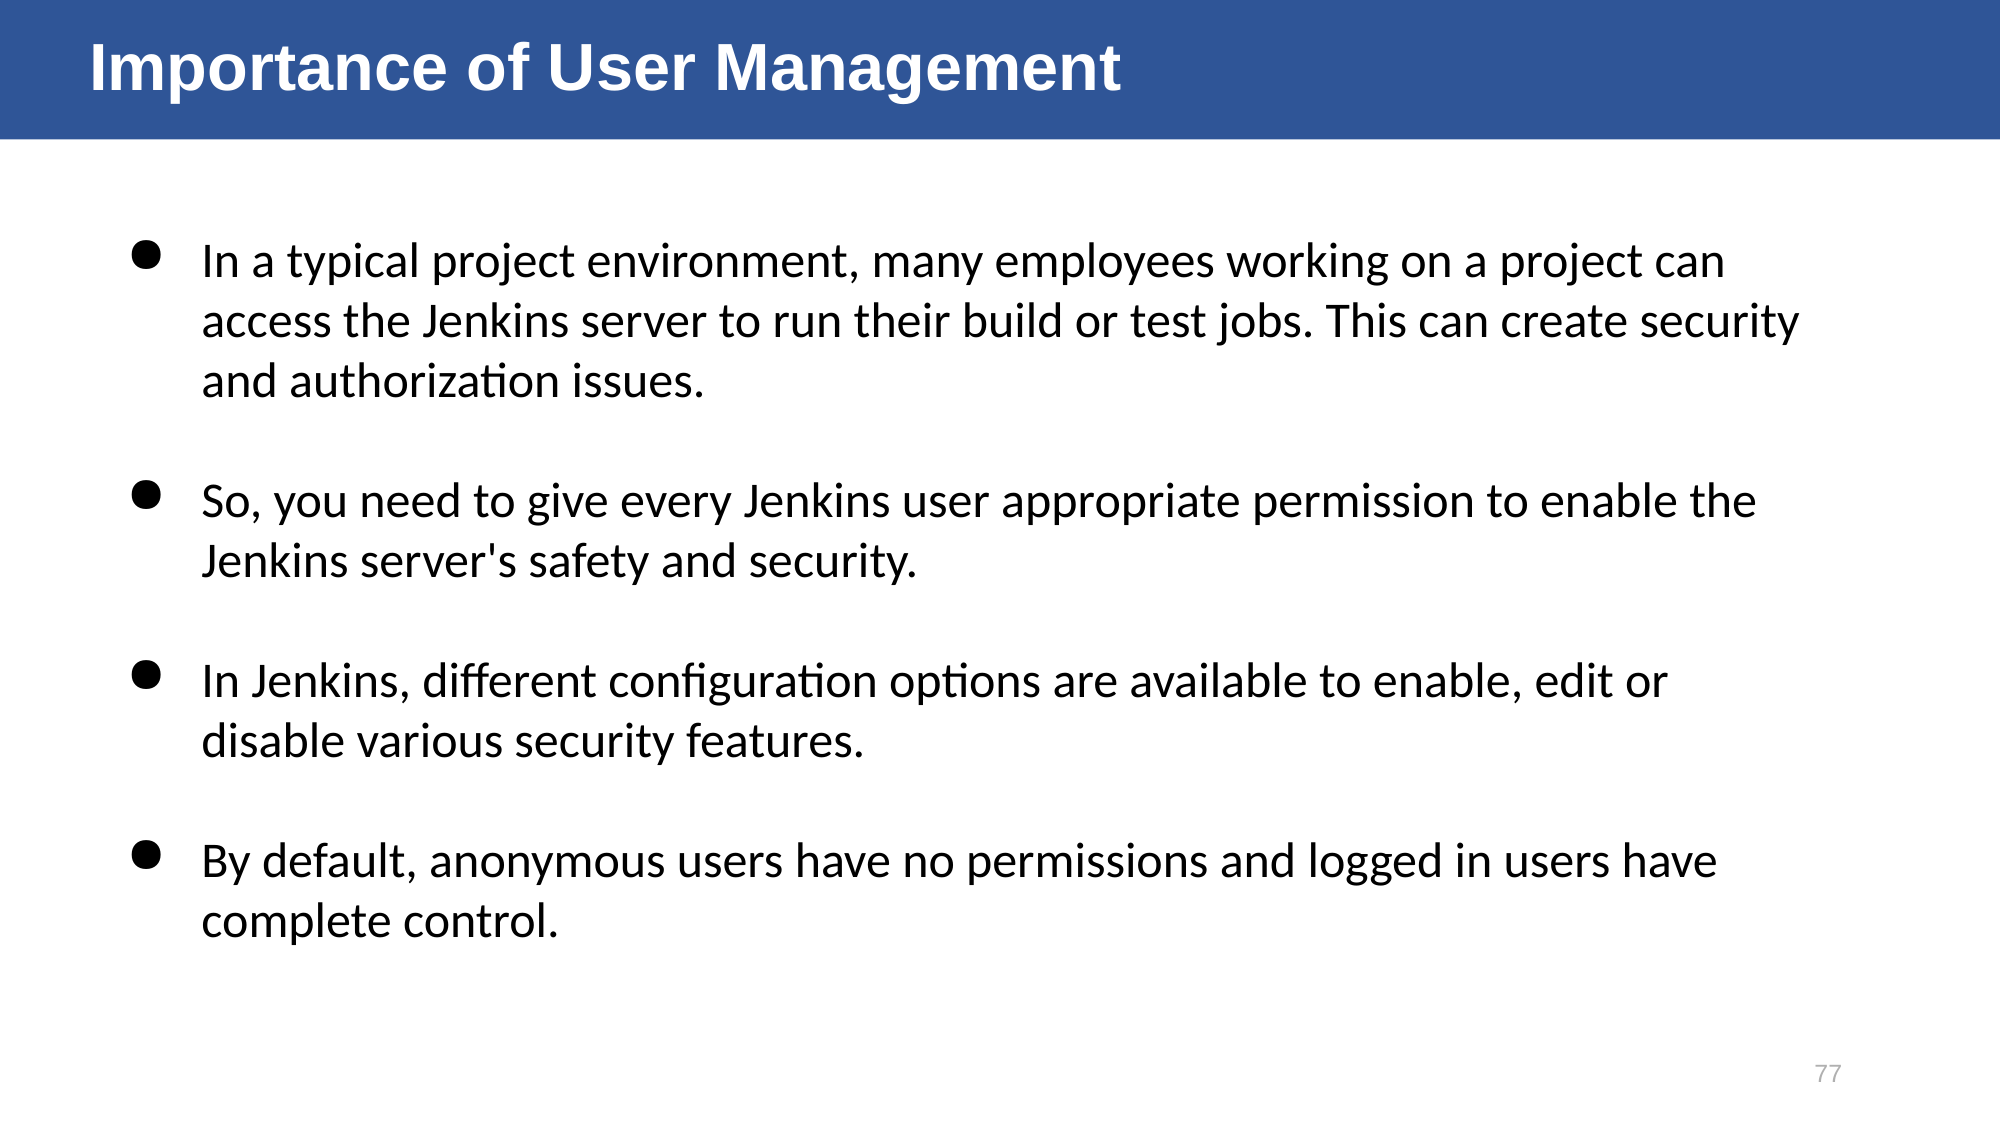

# Importance of User Management
In a typical project environment, many employees working on a project can access the Jenkins server to run their build or test jobs. This can create security and authorization issues.

So, you need to give every Jenkins user appropriate permission to enable the Jenkins server's safety and security.

In Jenkins, different configuration options are available to enable, edit or disable various security features.

By default, anonymous users have no permissions and logged in users have complete control.

77